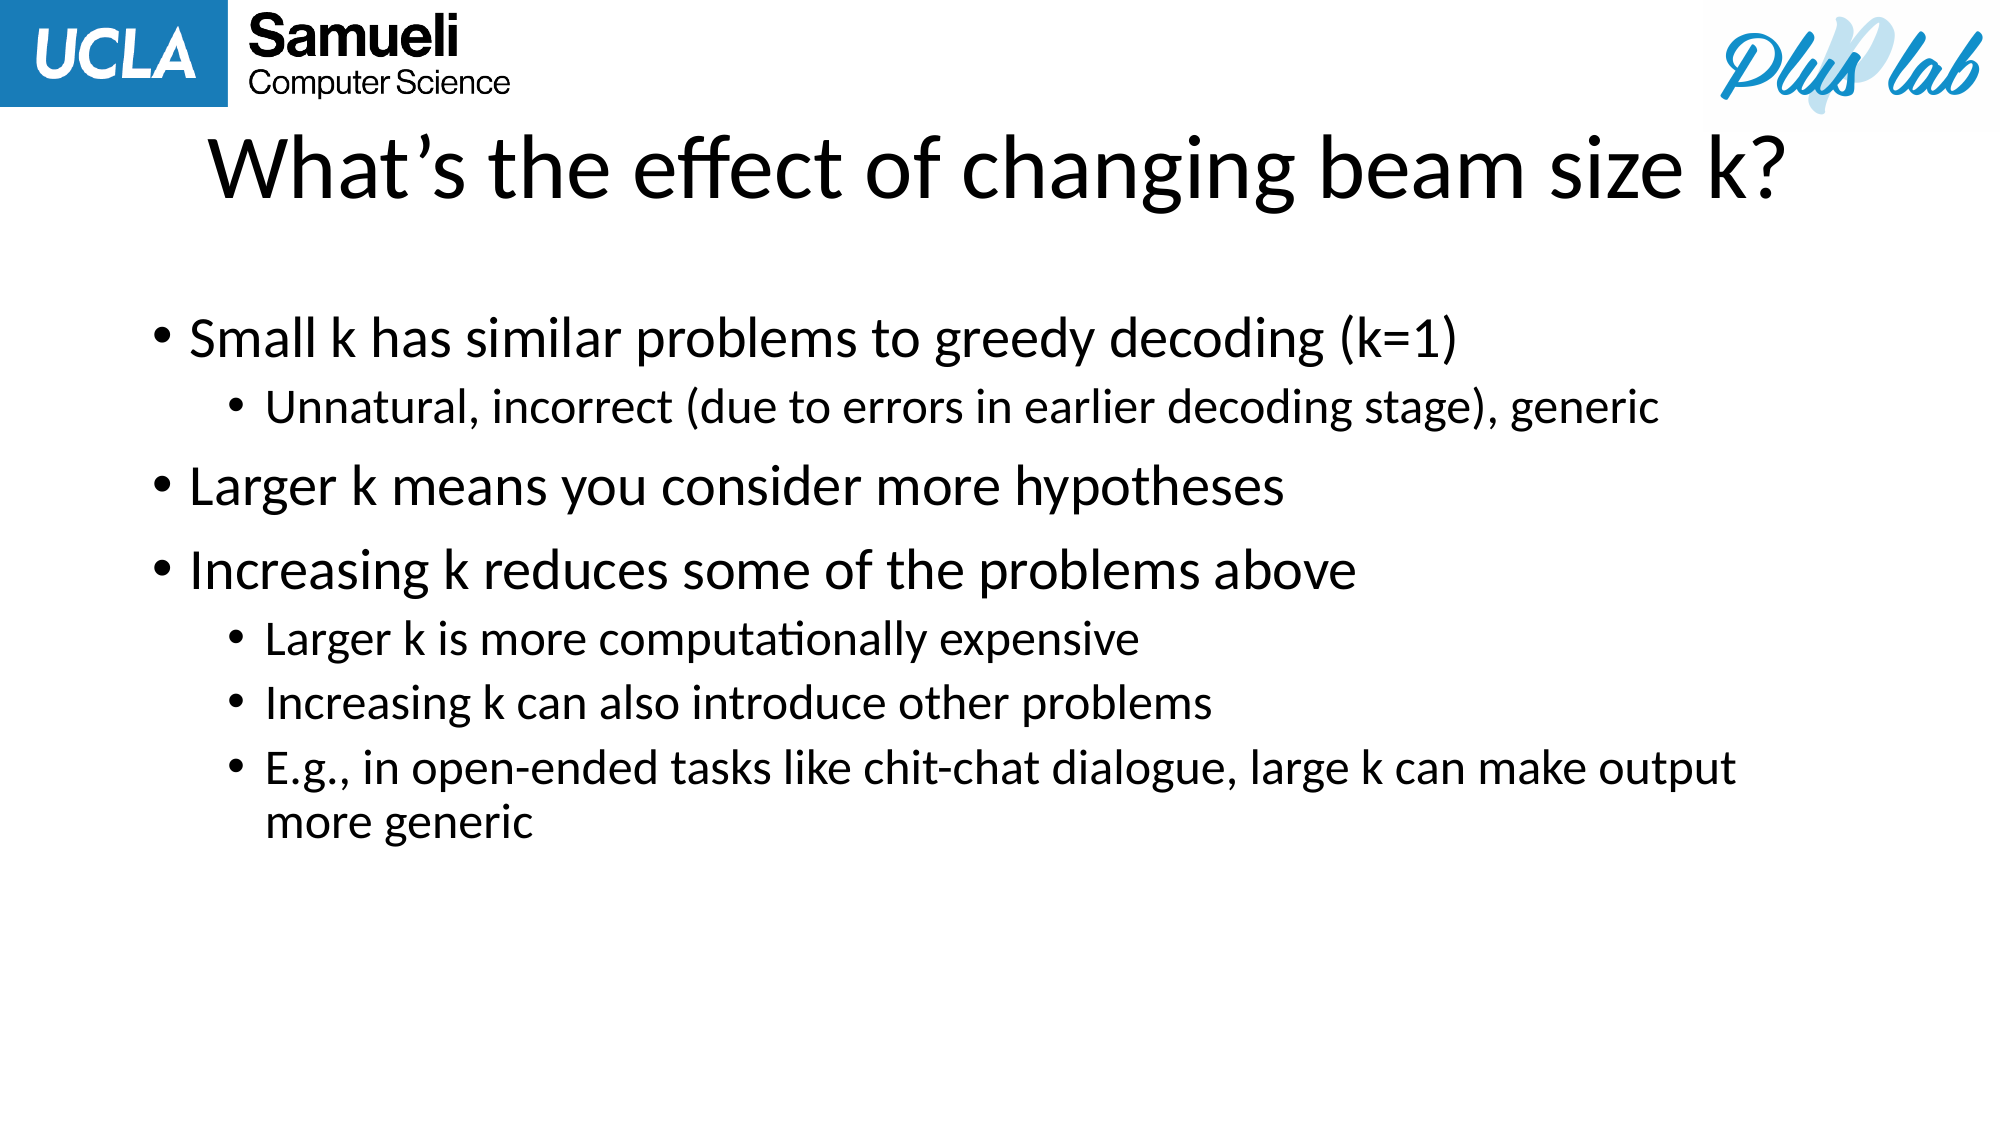

# What’s the effect of changing beam size k?
Small k has similar problems to greedy decoding (k=1)
Unnatural, incorrect (due to errors in earlier decoding stage), generic
Larger k means you consider more hypotheses
Increasing k reduces some of the problems above
Larger k is more computationally expensive
Increasing k can also introduce other problems
E.g., in open-ended tasks like chit-chat dialogue, large k can make output more generic